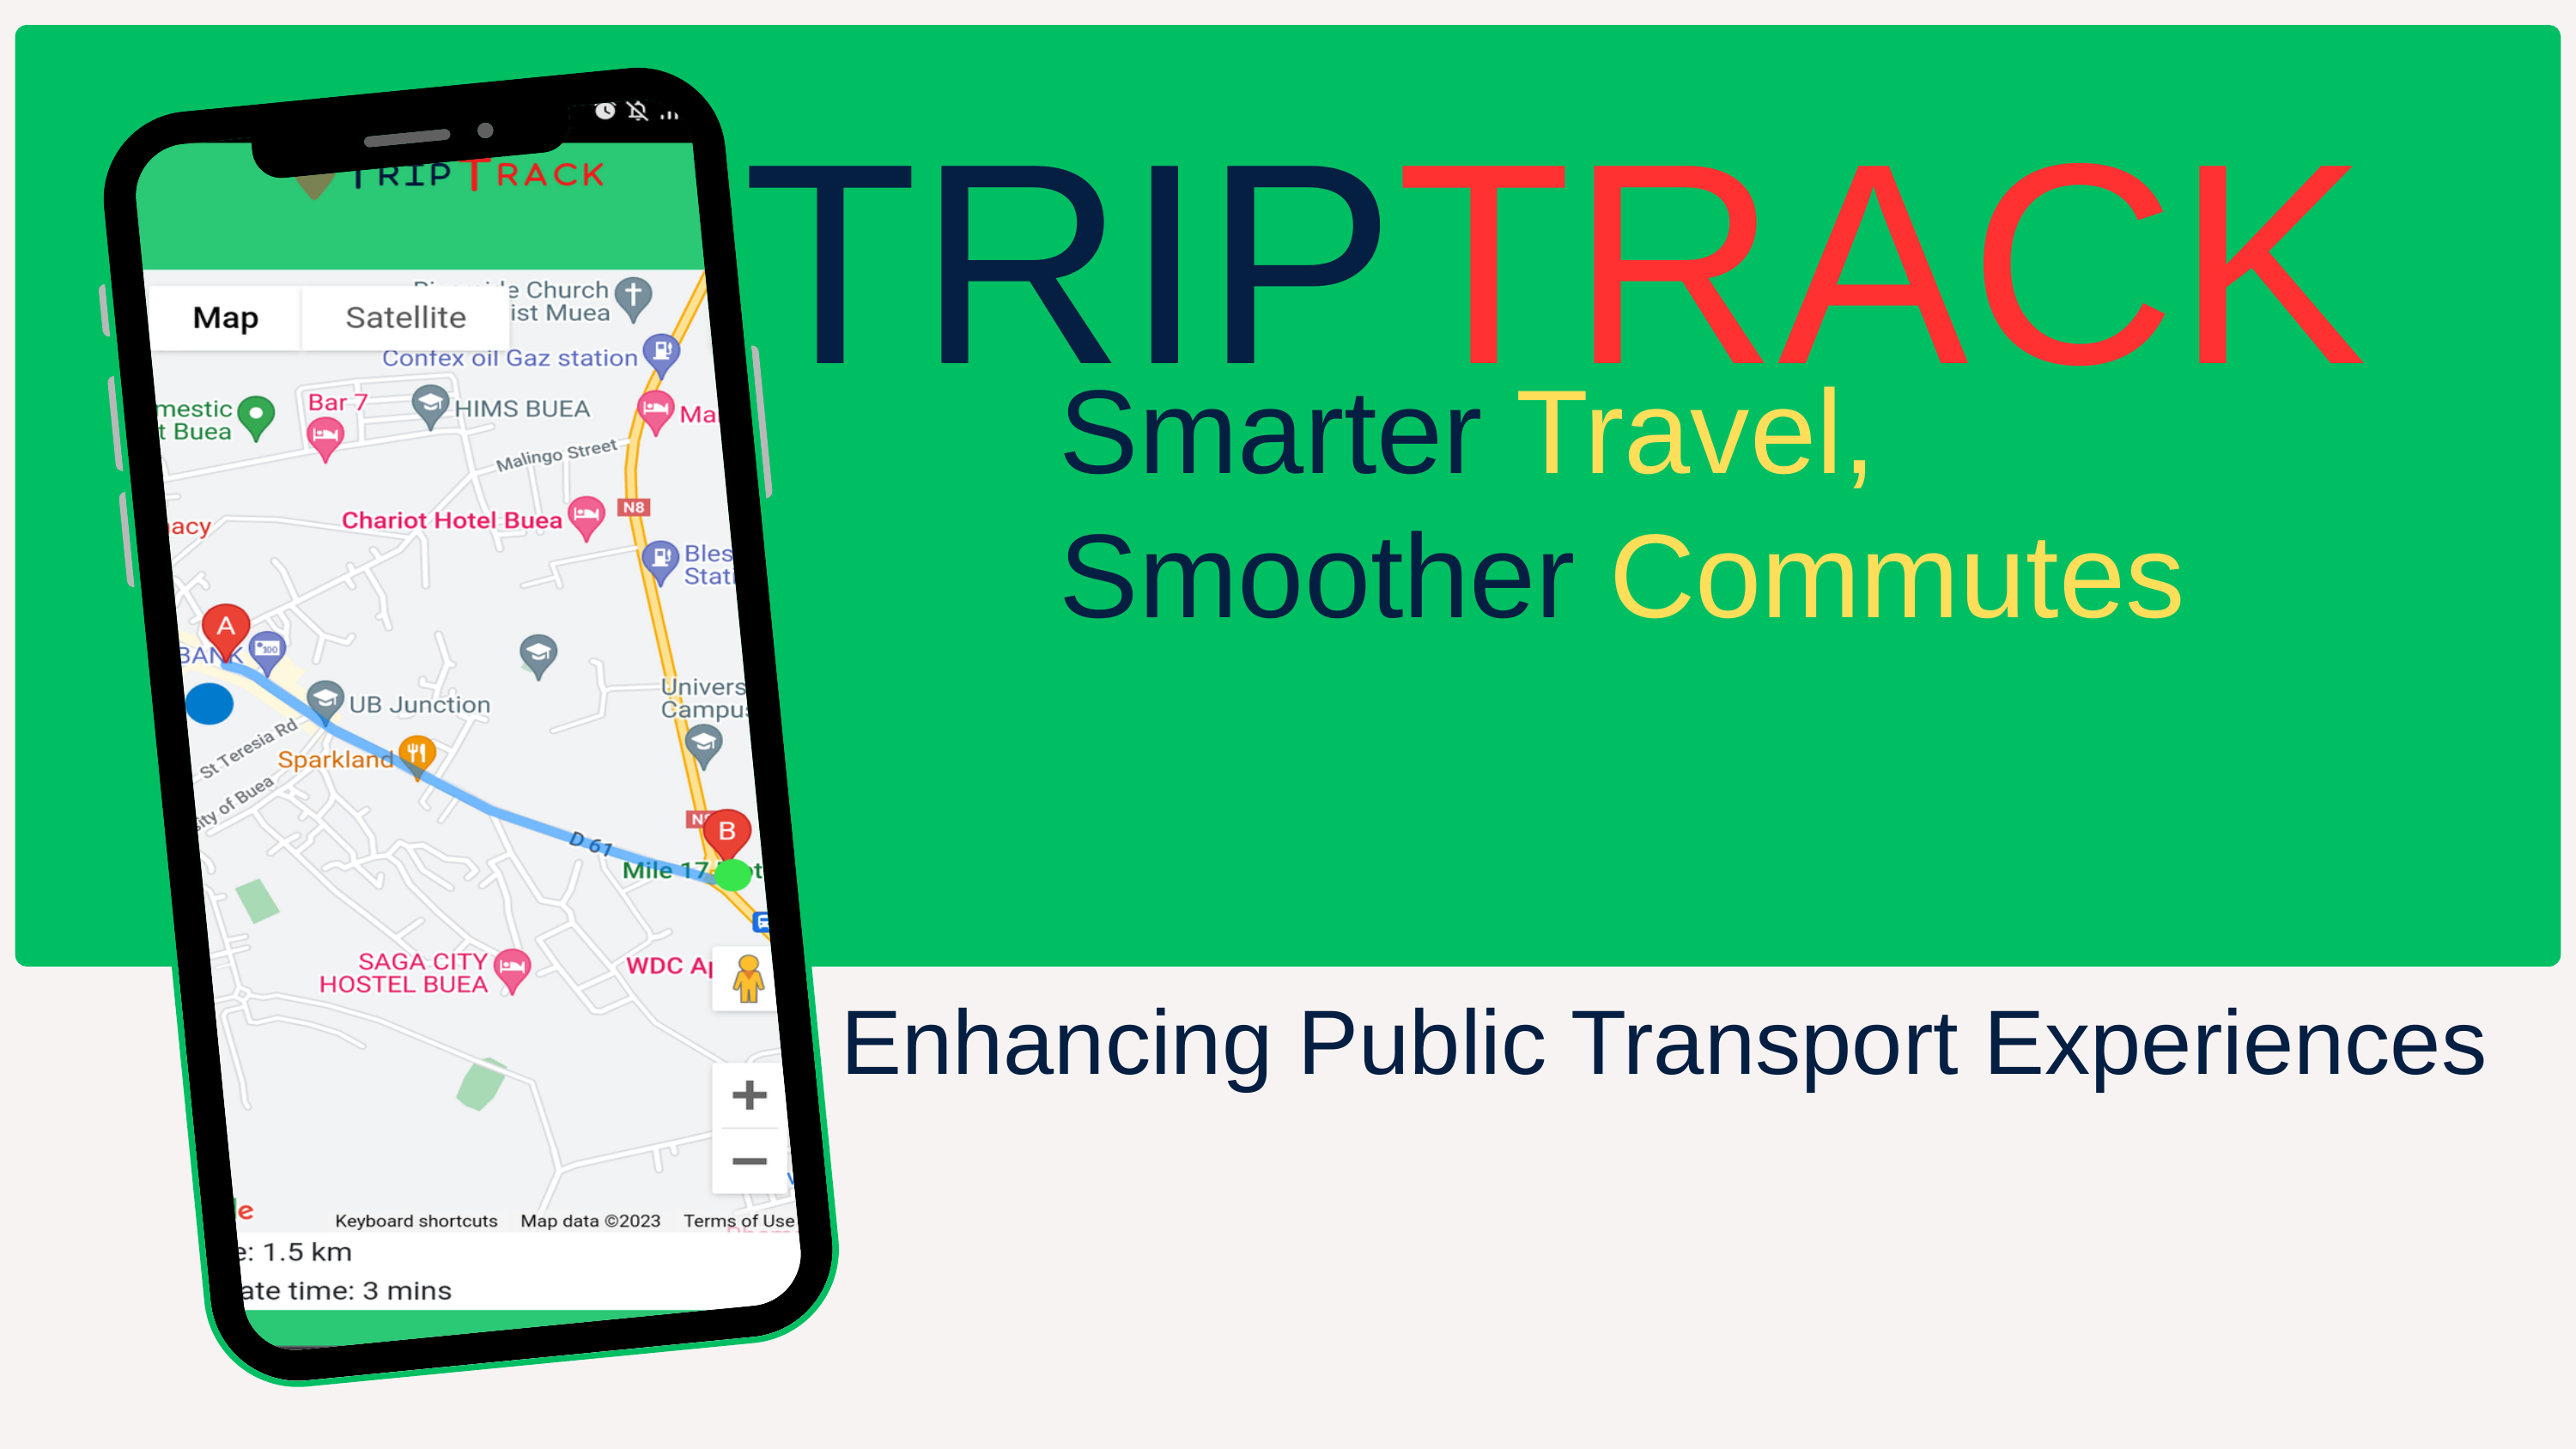

TRIPTRACK

Smarter Travel,
Smoother Commutes
Enhancing Public Transport Experiences